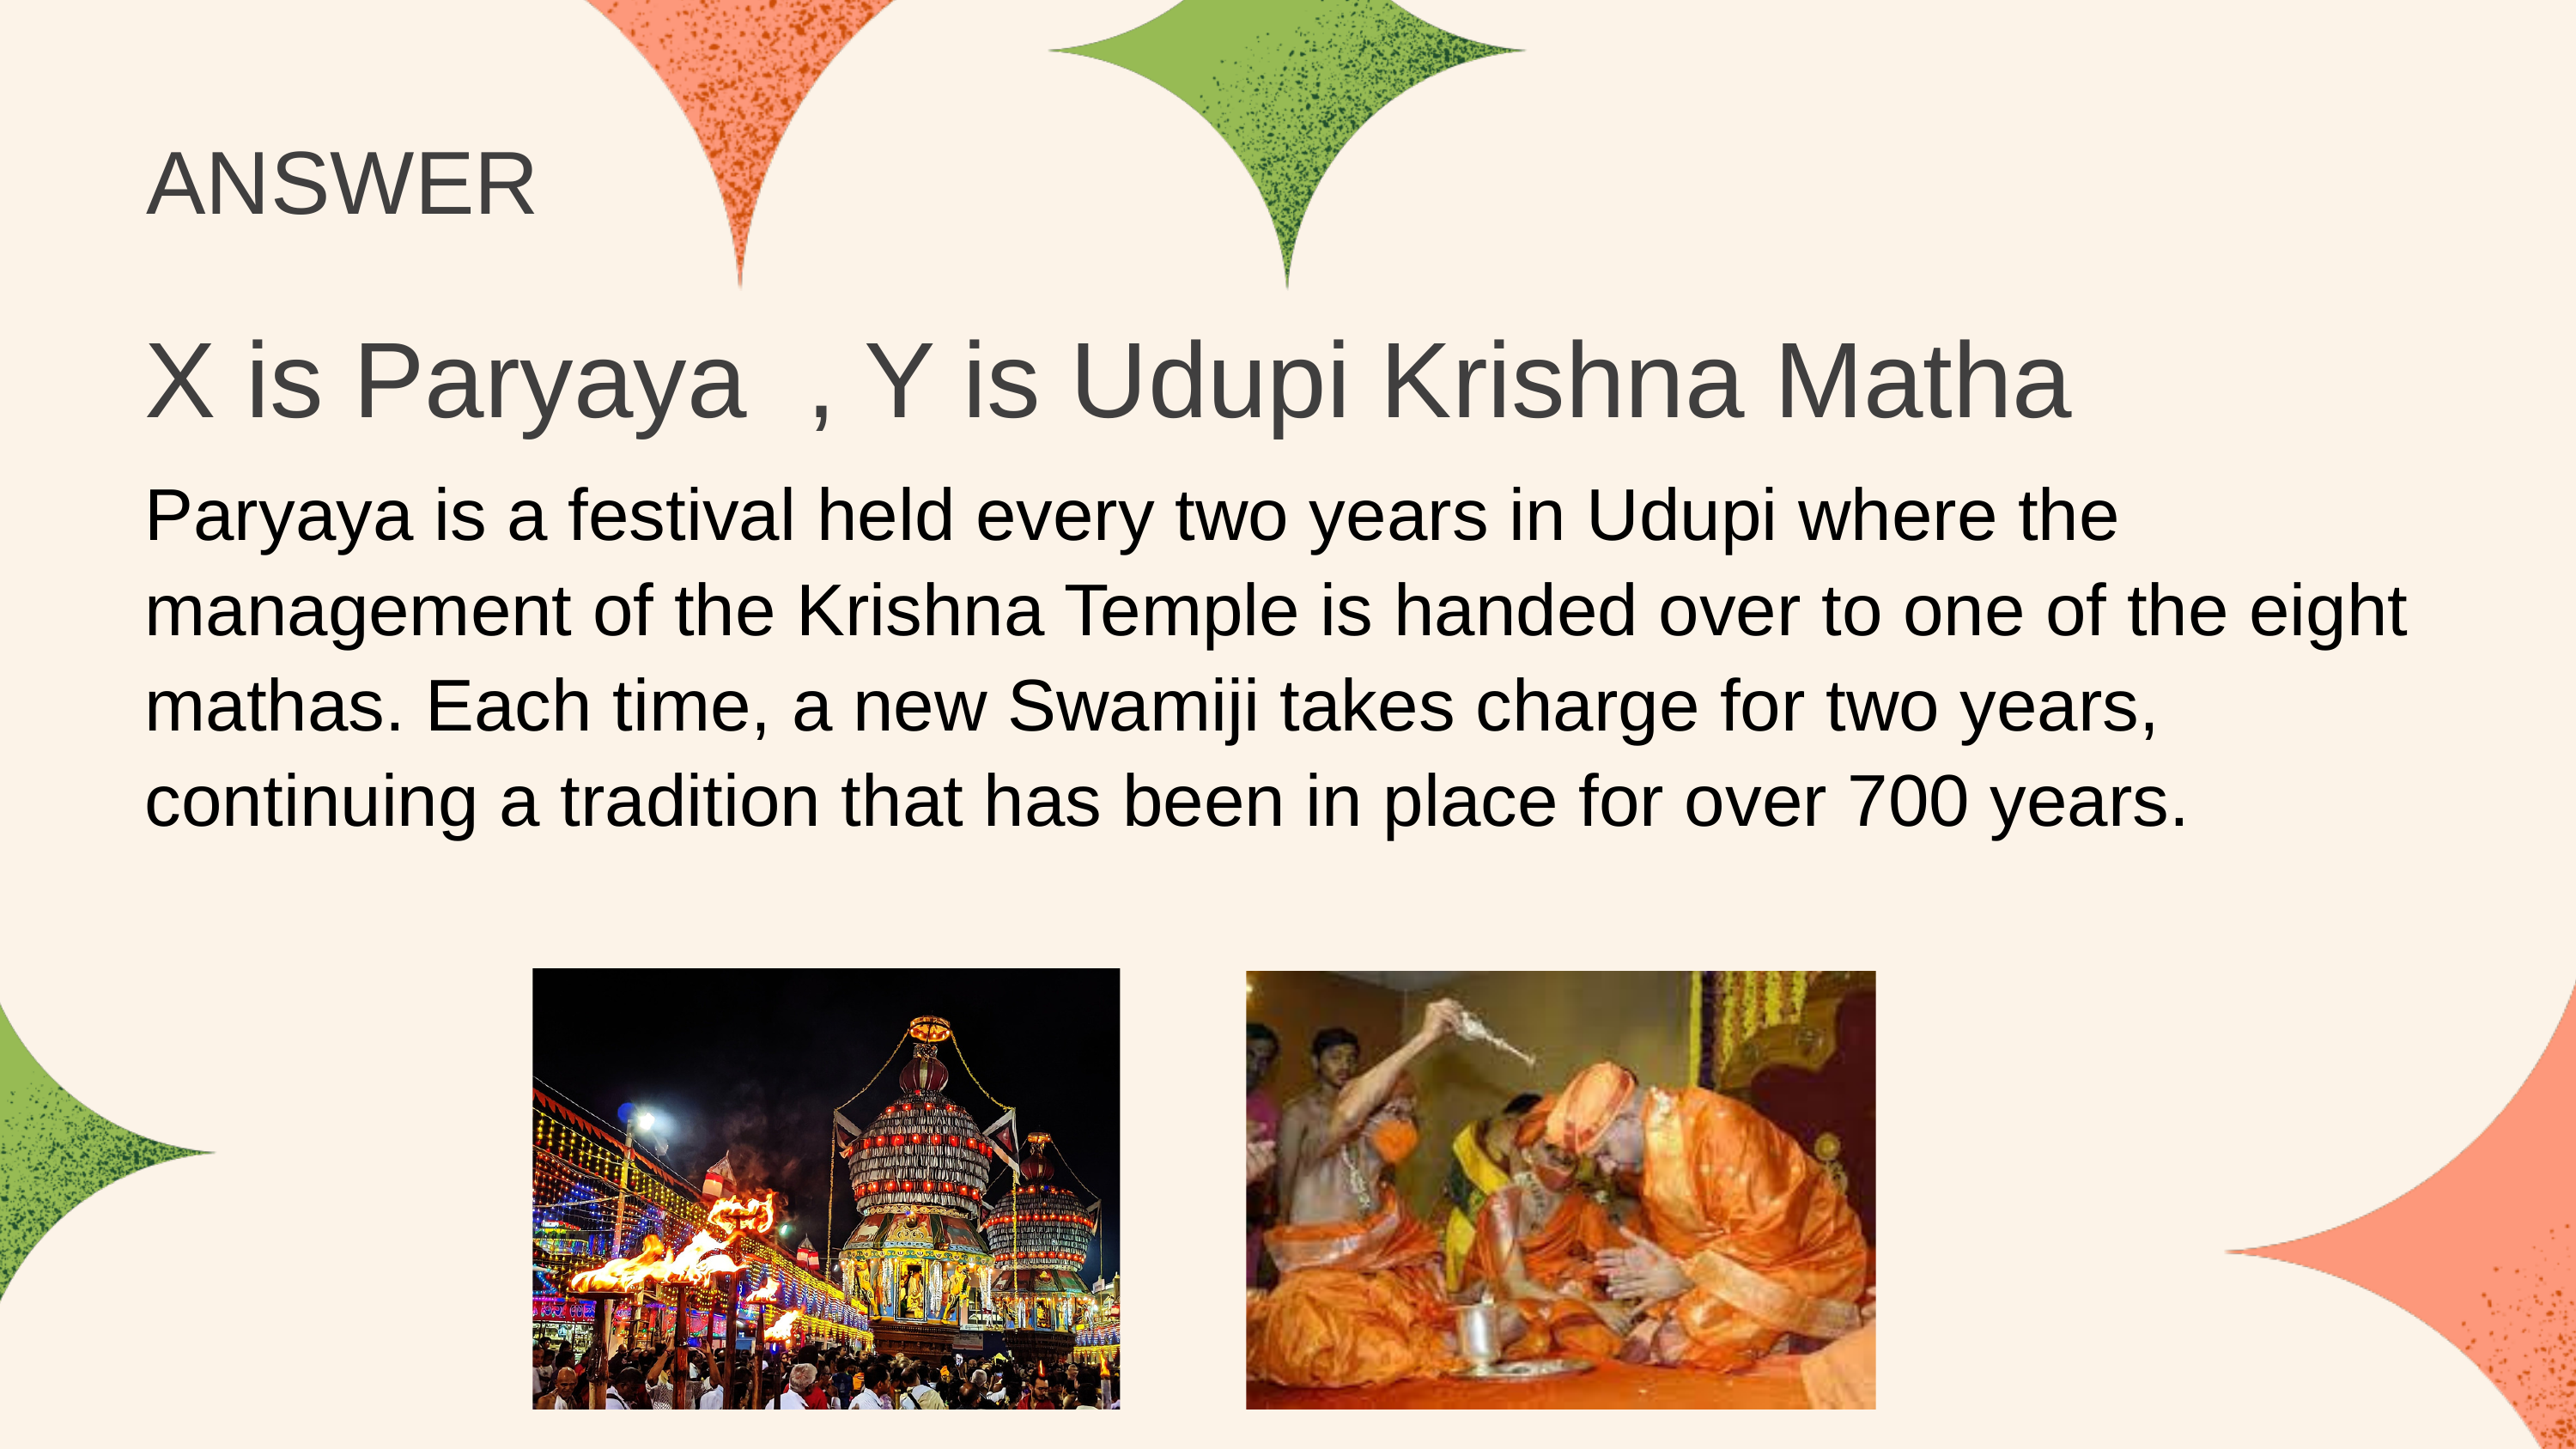

ANSWER
X is Paryaya  , Y is Udupi Krishna Matha
Paryaya is a festival held every two years in Udupi where the management of the Krishna Temple is handed over to one of the eight mathas. Each time, a new Swamiji takes charge for two years, continuing a tradition that has been in place for over 700 years.

Dramatic irony